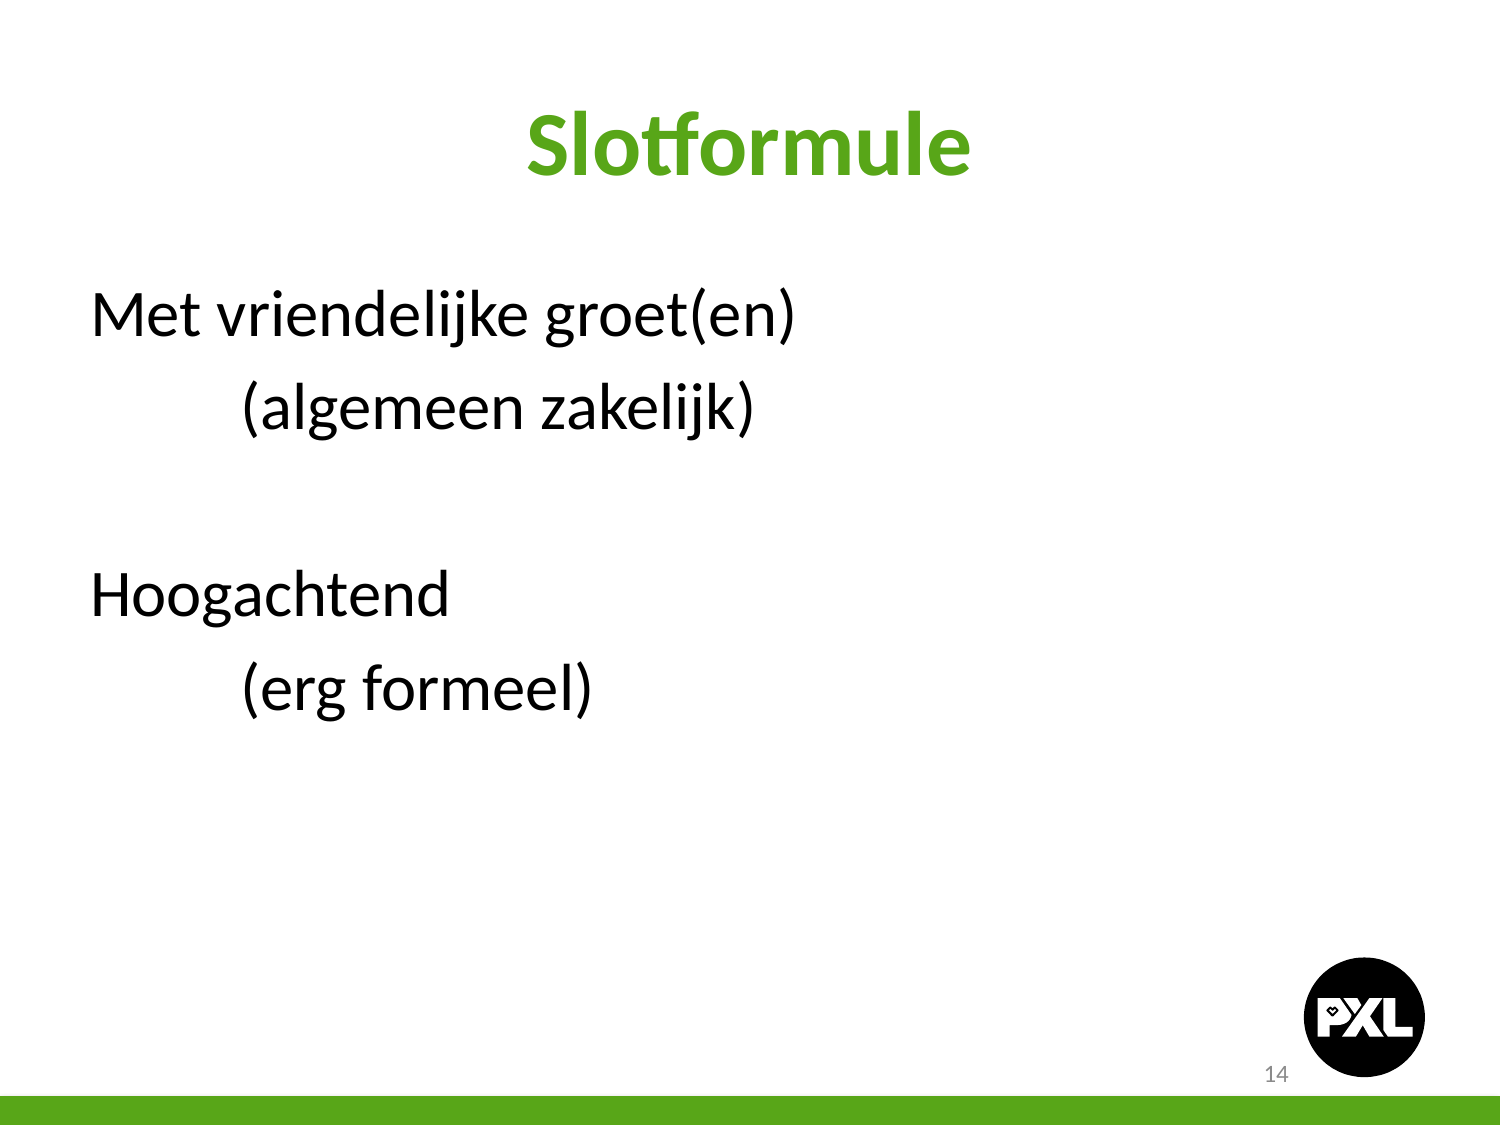

# Slotformule
Met vriendelijke groet(en)
	(algemeen zakelijk)

Hoogachtend
	(erg formeel)
14